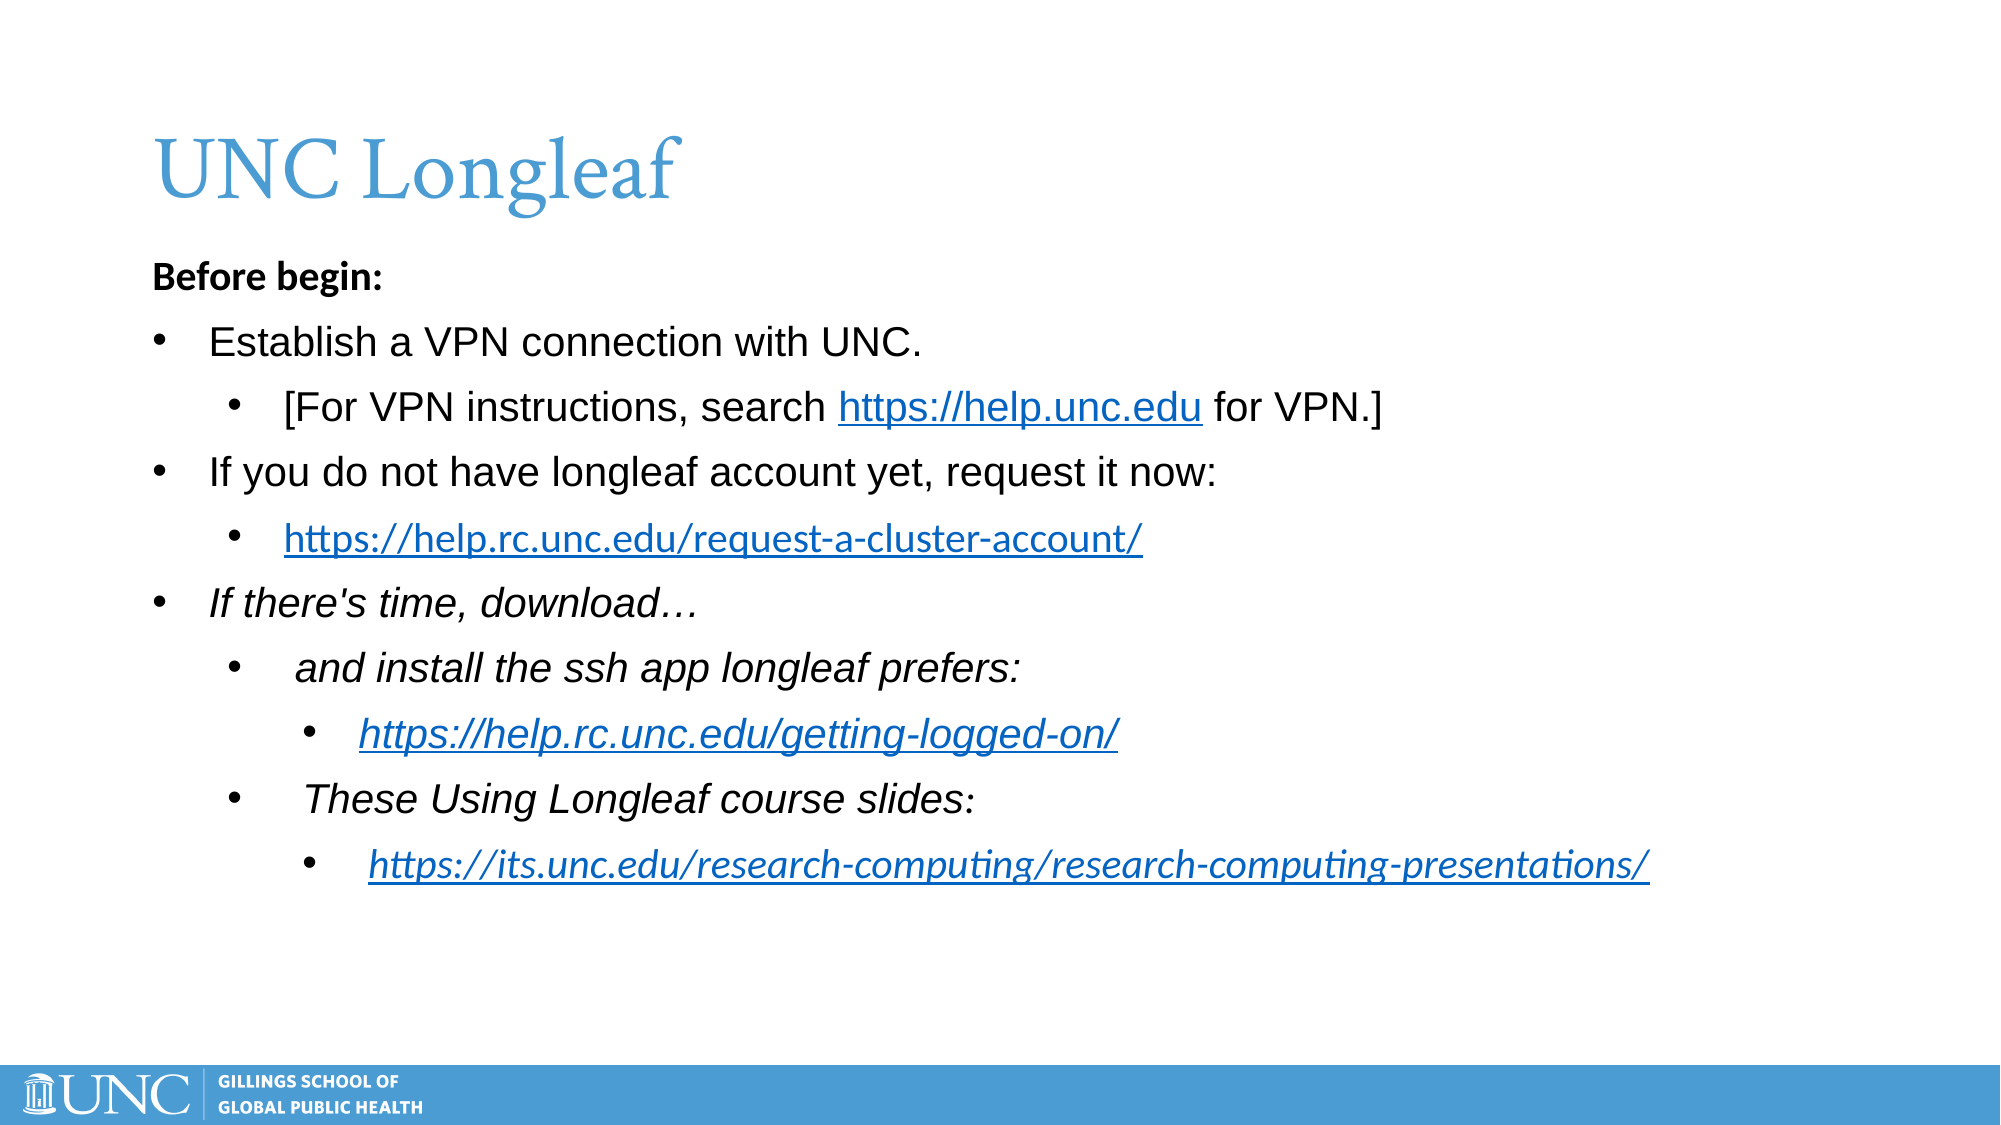

# UNC Longleaf
Before begin:
Establish a VPN connection with UNC.
[For VPN instructions, search https://help.unc.edu for VPN.]
If you do not have longleaf account yet, request it now:
https://help.rc.unc.edu/request-a-cluster-account/
If there's time, download…
 and install the ssh app longleaf prefers:
https://help.rc.unc.edu/getting-logged-on/
These Using Longleaf course slides:
 https://its.unc.edu/research-computing/research-computing-presentations/